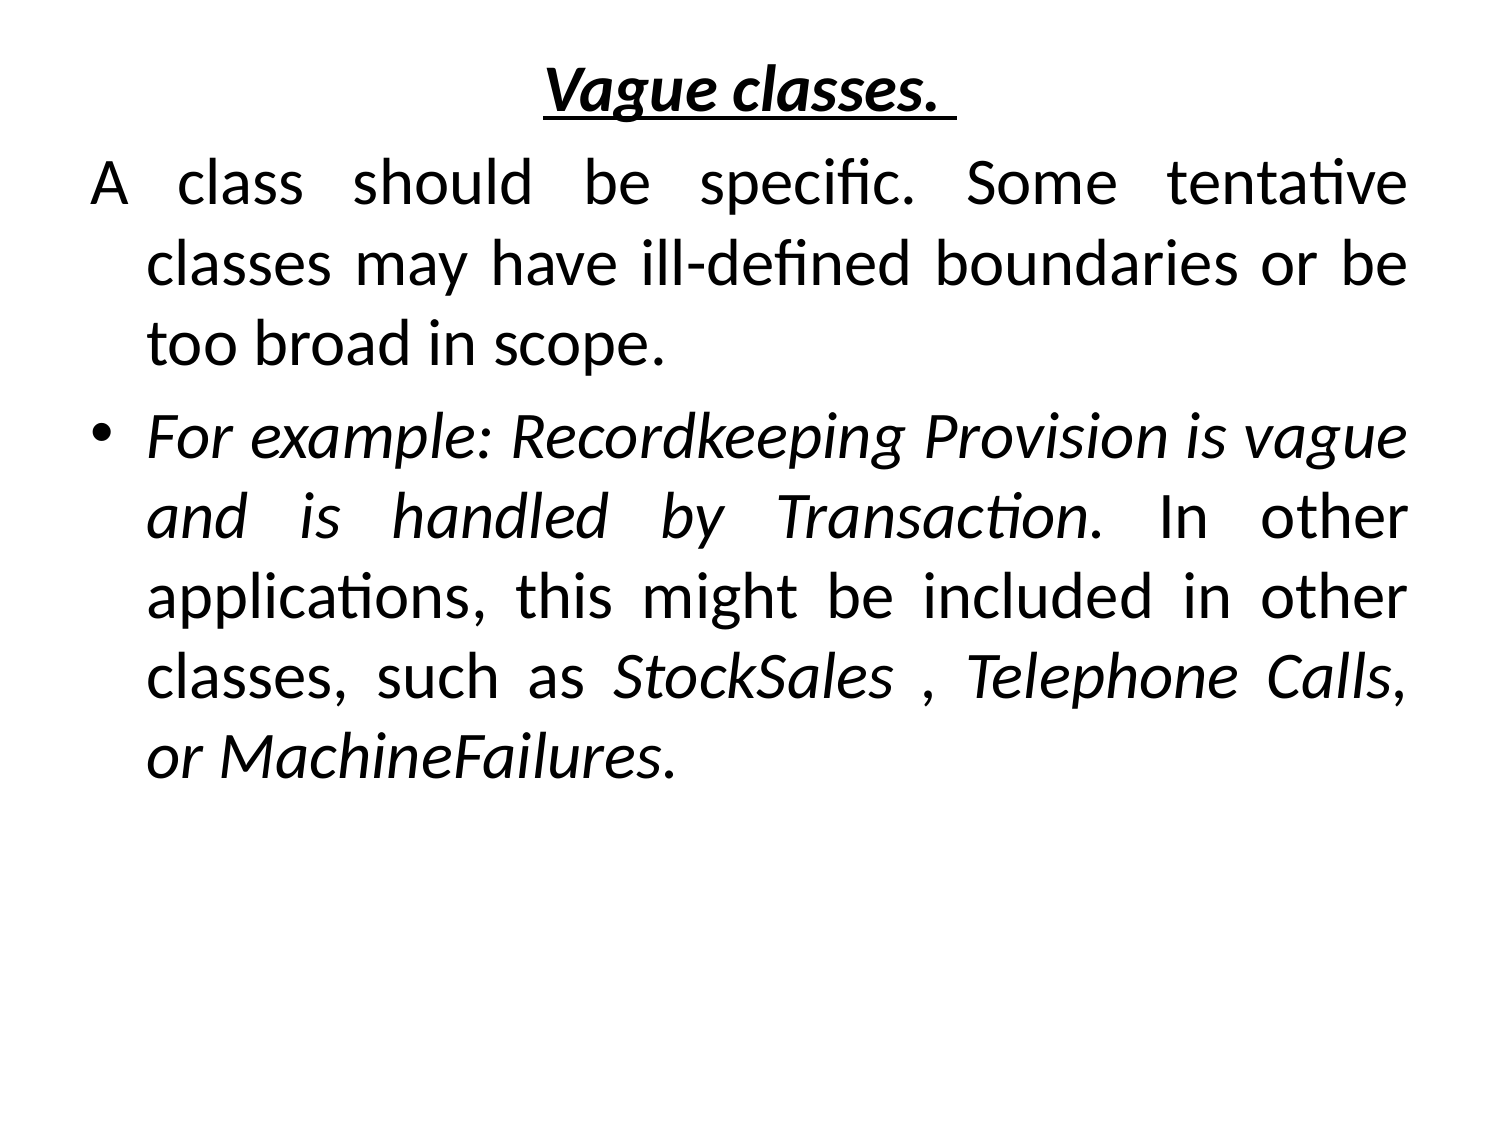

Vague classes.
A class should be specific. Some tentative classes may have ill-defined boundaries or be too broad in scope.
For example: Recordkeeping Provision is vague and is handled by Transaction. In other applications, this might be included in other classes, such as StockSales , Telephone Calls, or MachineFailures.